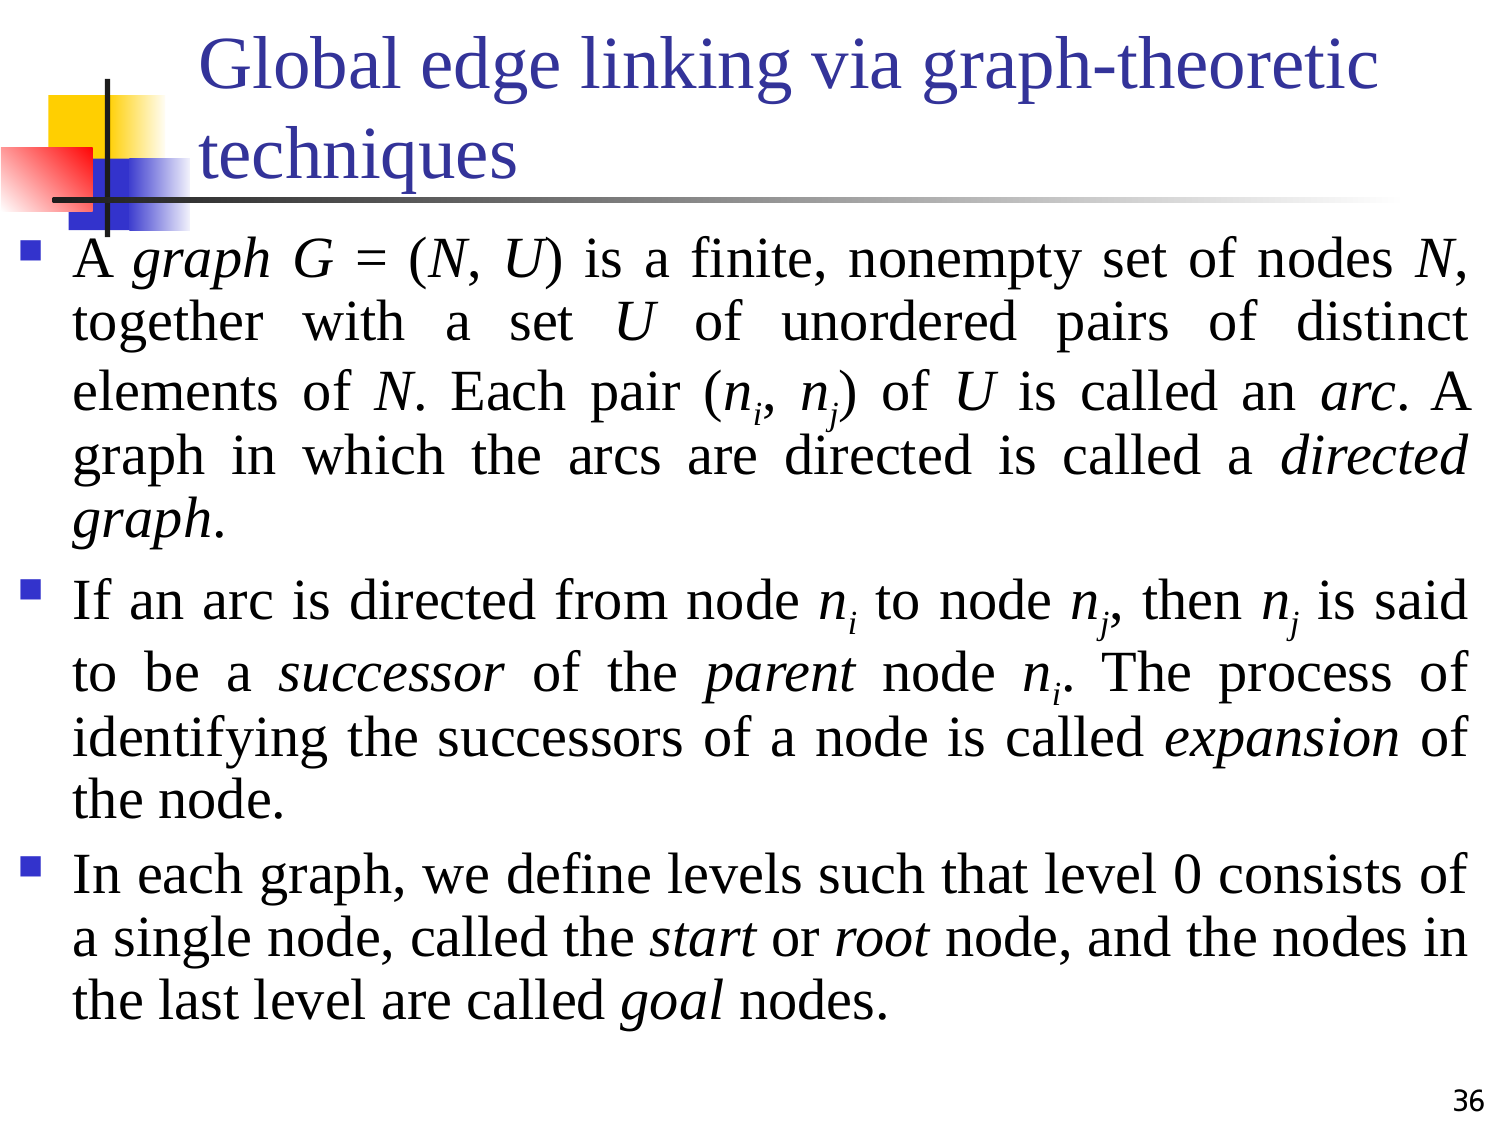

# Global edge linking via graph-theoretic techniques
A graph G = (N, U) is a finite, nonempty set of nodes N, together with a set U of unordered pairs of distinct elements of N. Each pair (ni, nj) of U is called an arc. A graph in which the arcs are directed is called a directed graph.
If an arc is directed from node ni to node nj, then nj is said to be a successor of the parent node ni. The process of identifying the successors of a node is called expansion of the node.
In each graph, we define levels such that level 0 consists of a single node, called the start or root node, and the nodes in the last level are called goal nodes.
36